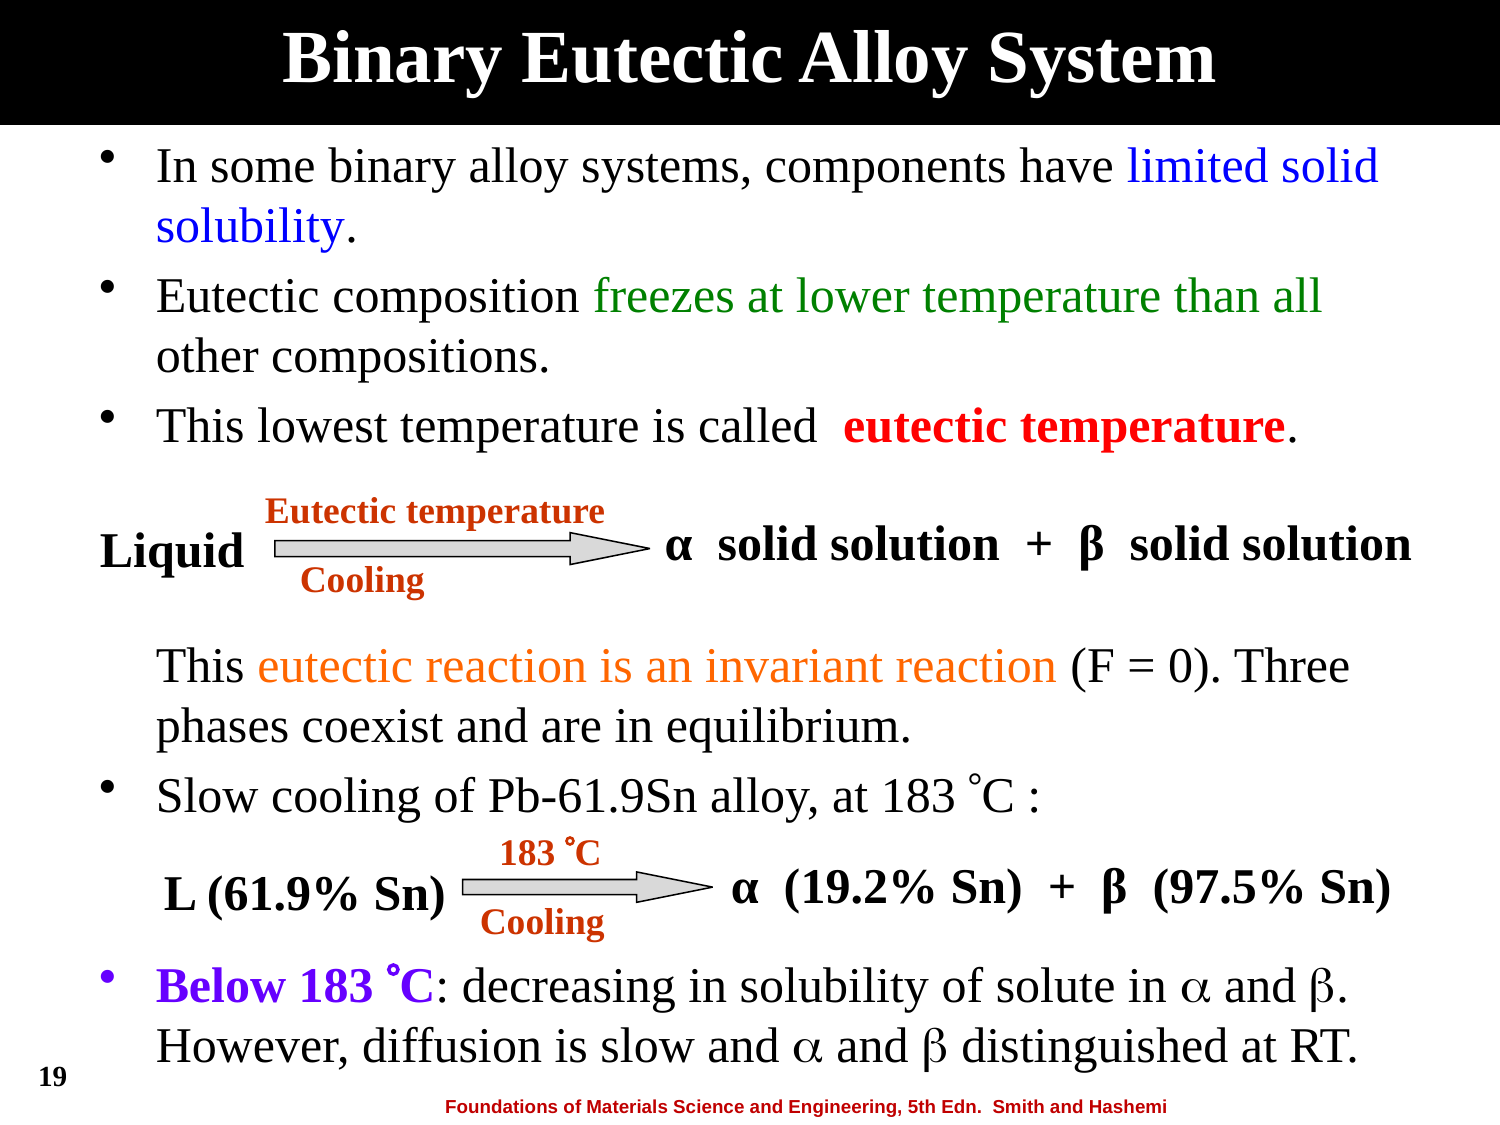

Binary Eutectic Alloy System
In some binary alloy systems, components have limited solid solubility.
Eutectic composition freezes at lower temperature than all other compositions.
This lowest temperature is called  eutectic temperature.
This eutectic reaction is an invariant reaction (F = 0). Three phases coexist and are in equilibrium.
Slow cooling of Pb-61.9Sn alloy, at 183 °C :
Below 183 °C: decreasing in solubility of solute in α and β. However, diffusion is slow and α and β distinguished at RT.

Eutectic temperature
α  solid solution  +  β  solid solution
Liquid

Cooling
183 °C
α  (19.2% Sn)  +  β  (97.5% Sn)
L (61.9% Sn)

Cooling
19